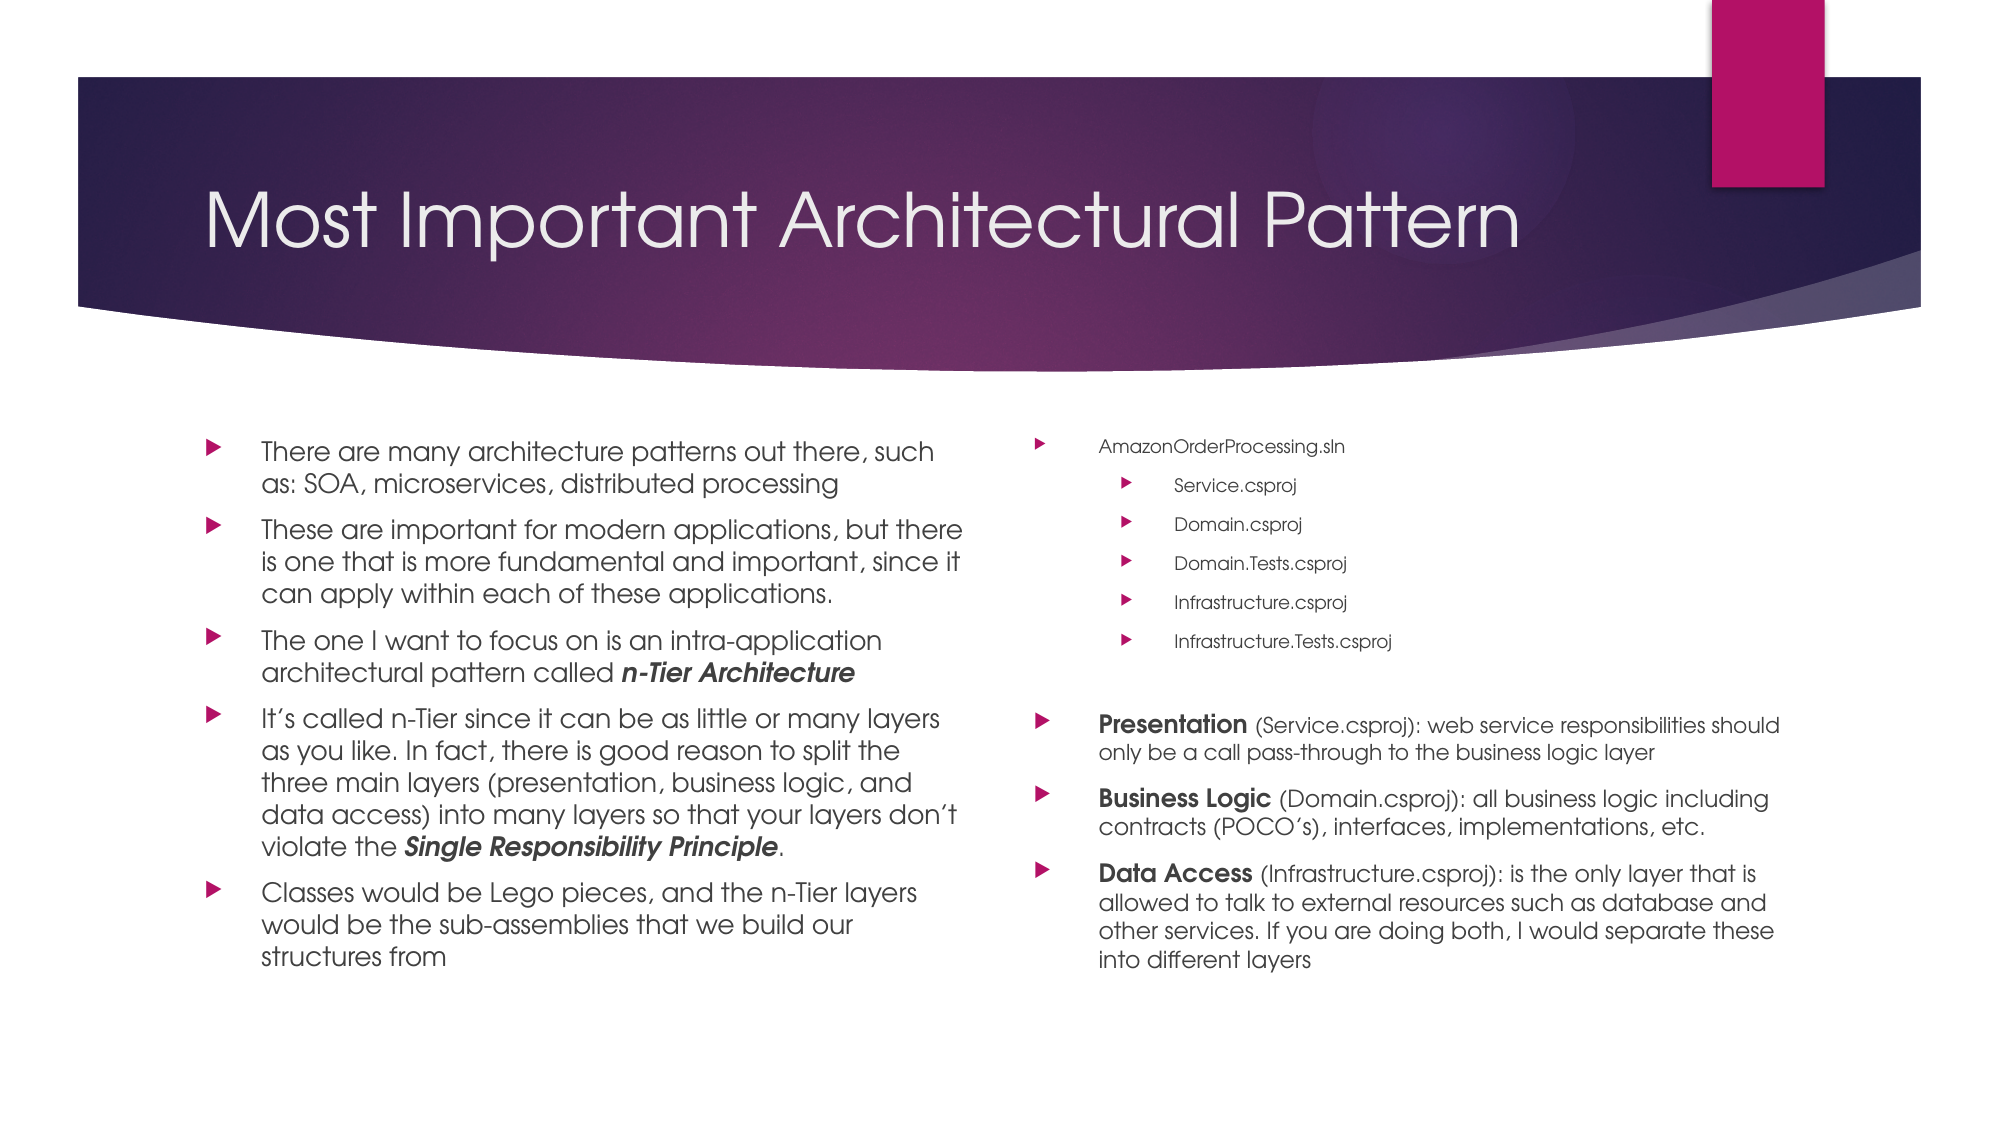

# Most Important Architectural Pattern
There are many architecture patterns out there, such as: SOA, microservices, distributed processing
These are important for modern applications, but there is one that is more fundamental and important, since it can apply within each of these applications.
The one I want to focus on is an intra-application architectural pattern called n-Tier Architecture
It’s called n-Tier since it can be as little or many layers as you like. In fact, there is good reason to split the three main layers (presentation, business logic, and data access) into many layers so that your layers don’t violate the Single Responsibility Principle.
Classes would be Lego pieces, and the n-Tier layers would be the sub-assemblies that we build our structures from
AmazonOrderProcessing.sln
Service.csproj
Domain.csproj
Domain.Tests.csproj
Infrastructure.csproj
Infrastructure.Tests.csproj

Presentation (Service.csproj): web service responsibilities should only be a call pass-through to the business logic layer
Business Logic (Domain.csproj): all business logic including contracts (POCO’s), interfaces, implementations, etc.
Data Access (Infrastructure.csproj): is the only layer that is allowed to talk to external resources such as database and other services. If you are doing both, I would separate these into different layers